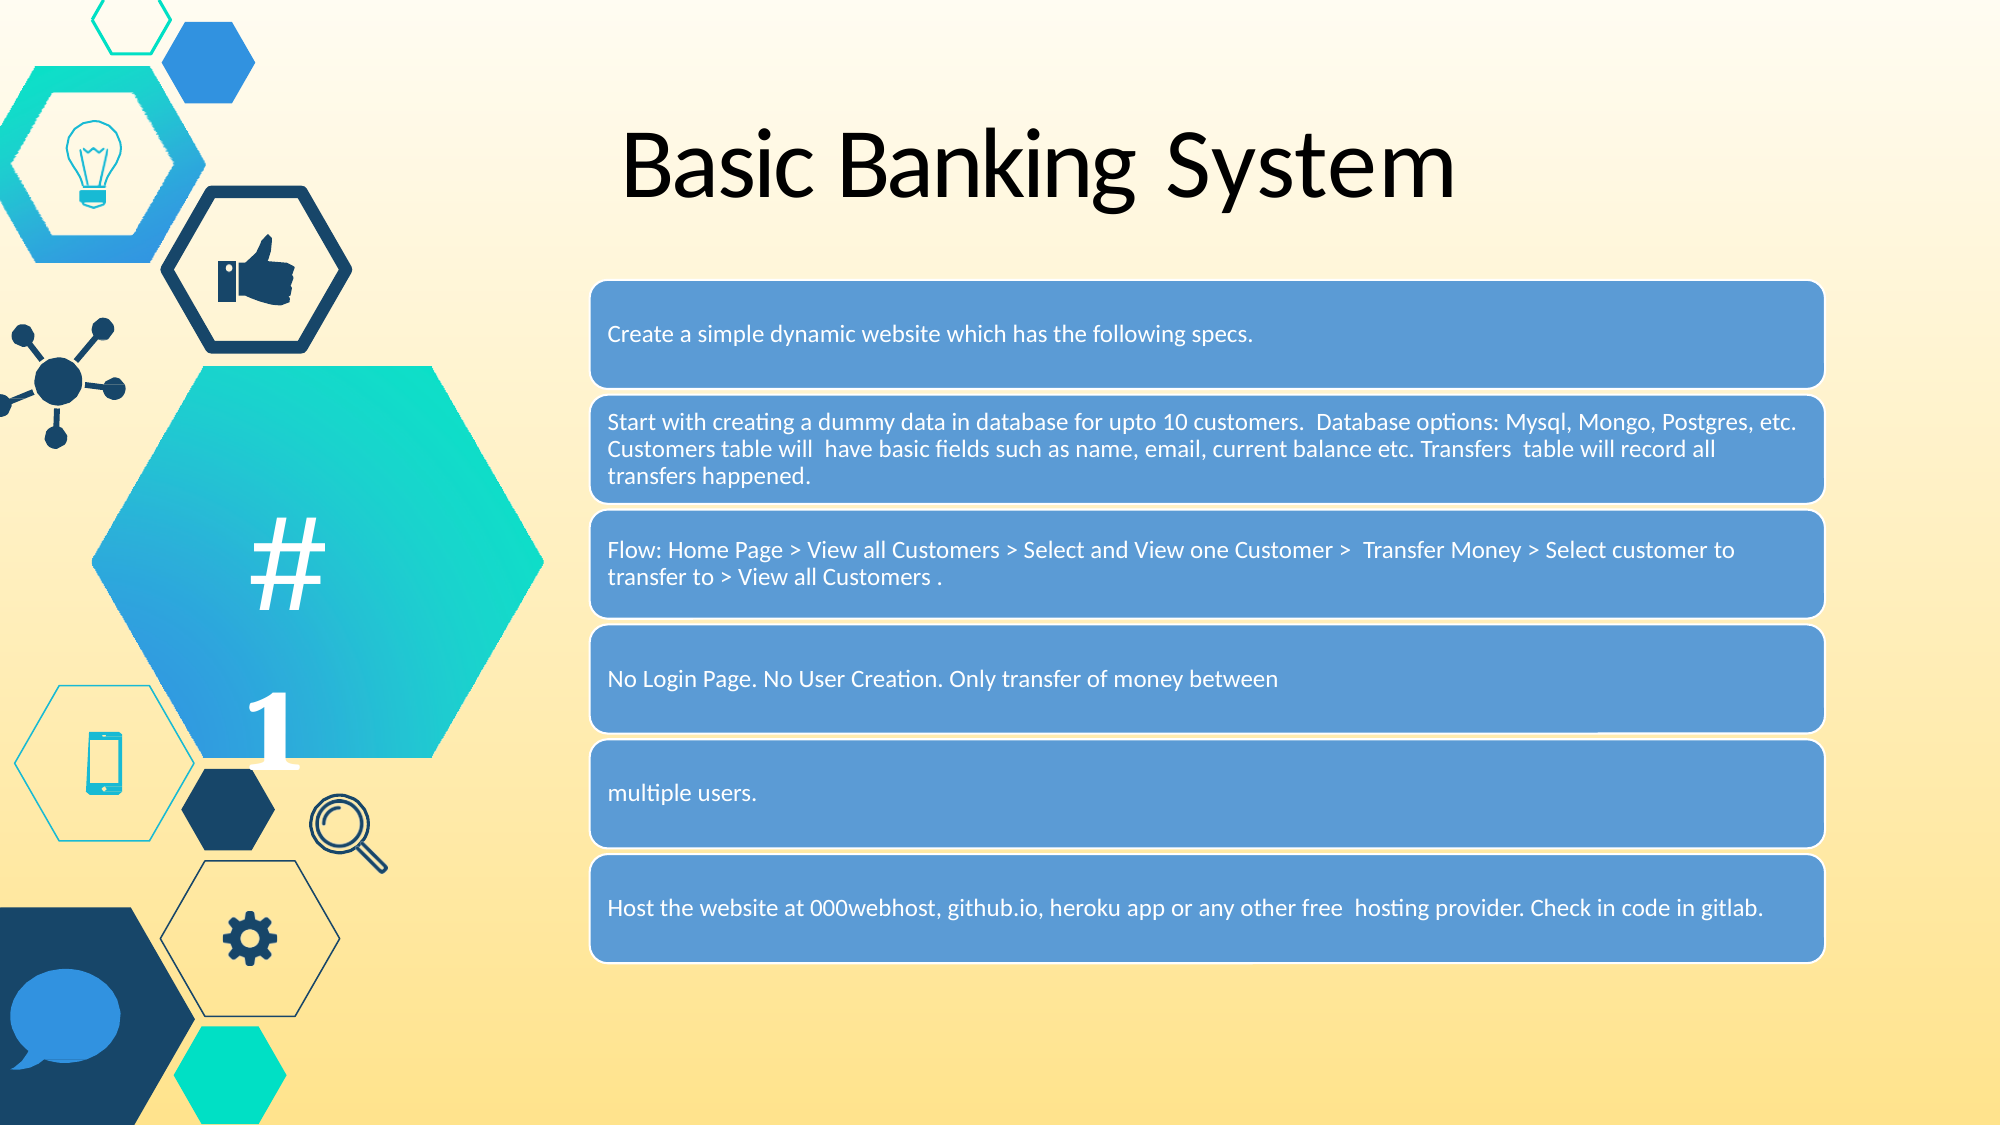

# Basic Banking System

Create a simple dynamic website which has the following specs.
Start with creating a dummy data in database for upto 10 customers.  Database options: Mysql, Mongo, Postgres, etc. Customers table will  have basic fields such as name, email, current balance etc. Transfers  table will record all transfers happened.
Flow: Home Page > View all Customers > Select and View one Customer >  Transfer Money > Select customer to transfer to > View all Customers .
No Login Page. No User Creation. Only transfer of money between
multiple users.
Host the website at 000webhost, github.io, heroku app or any other free  hosting provider. Check in code in gitlab.

#1